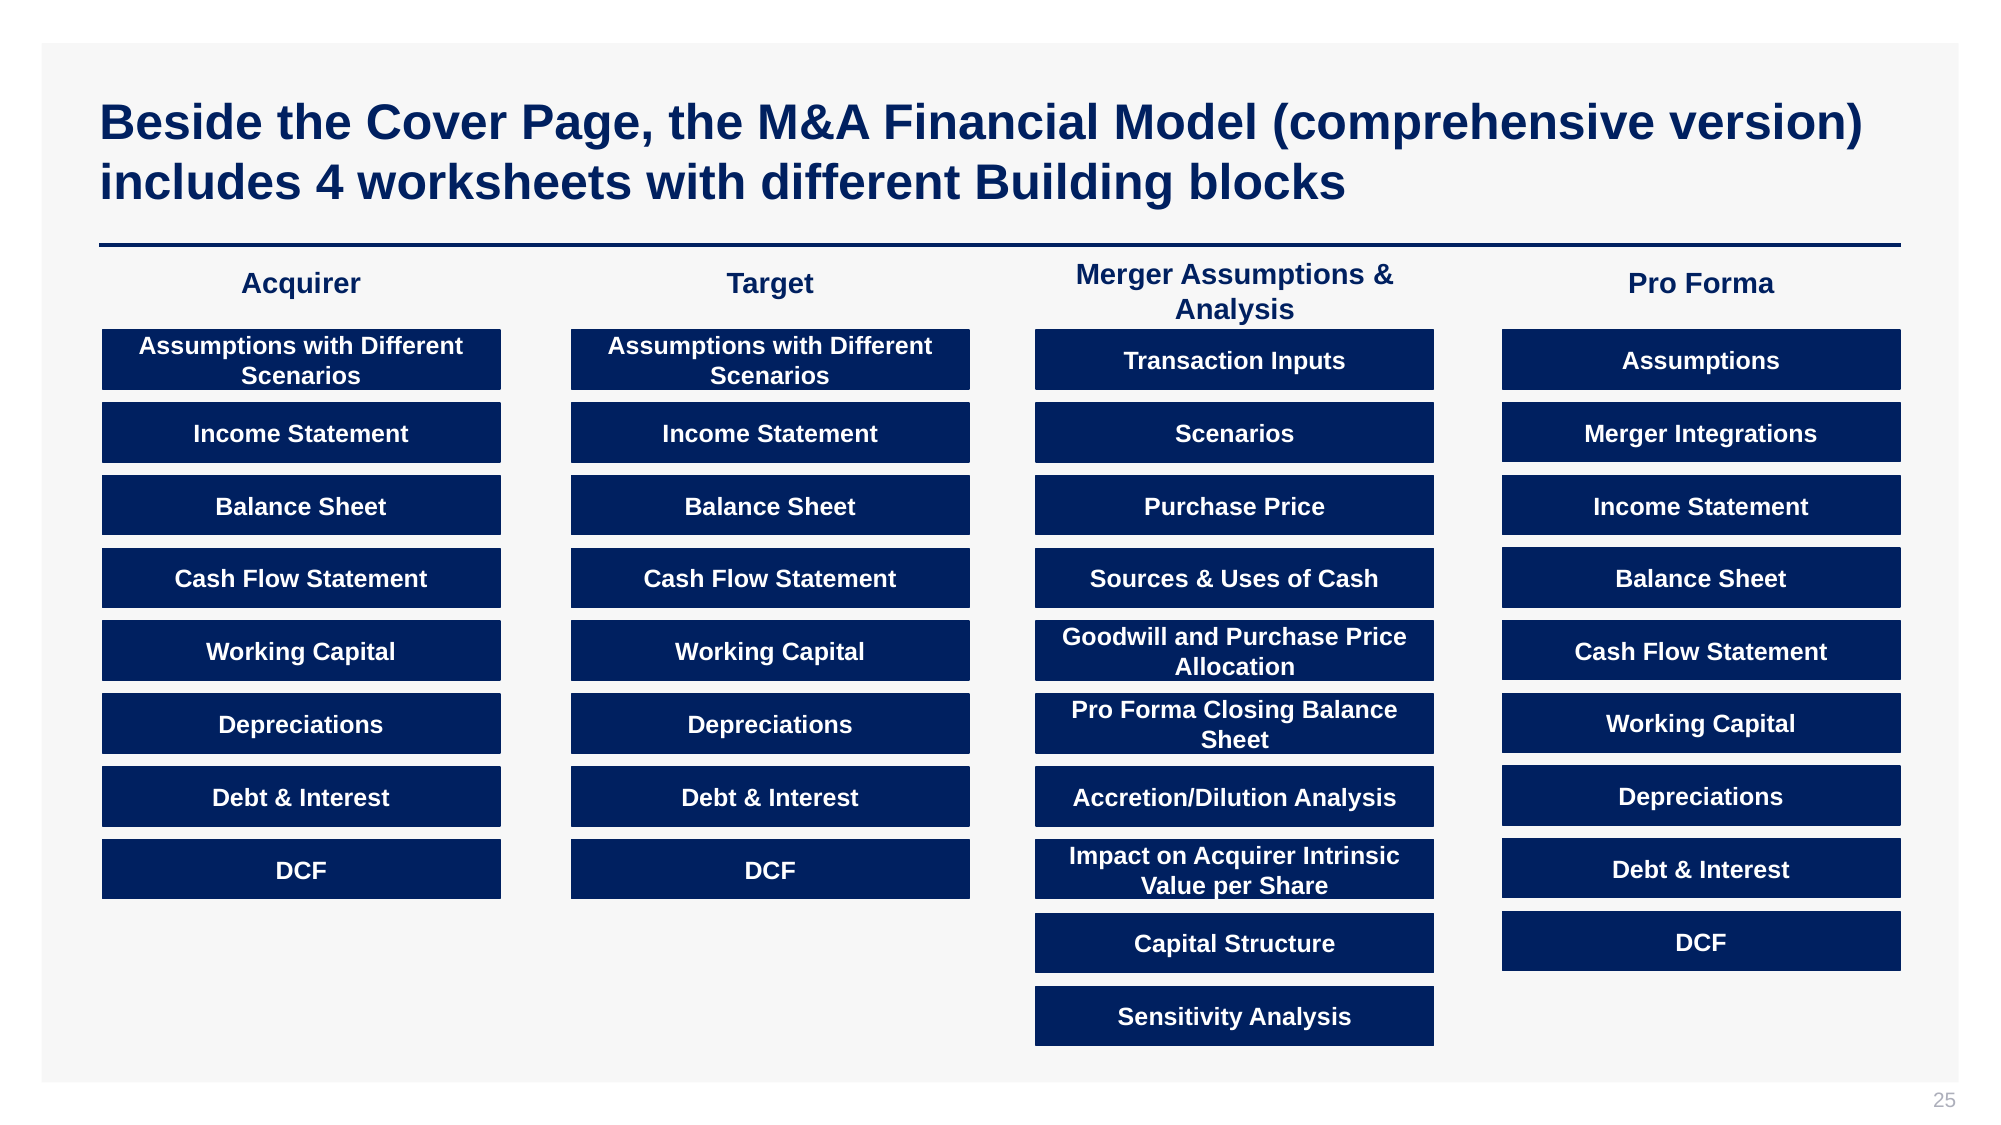

# Beside the Cover Page, the M&A Financial Model (comprehensive version) includes 4 worksheets with different Building blocks
Merger Assumptions & Analysis
Acquirer
Target
Pro Forma
Assumptions with Different Scenarios
Assumptions with Different Scenarios
Transaction Inputs
Assumptions
Merger Integrations
Income Statement
Income Statement
Scenarios
Income Statement
Balance Sheet
Balance Sheet
Purchase Price
Balance Sheet
Cash Flow Statement
Cash Flow Statement
Sources & Uses of Cash
Cash Flow Statement
Working Capital
Working Capital
Goodwill and Purchase Price Allocation
Working Capital
Depreciations
Depreciations
Pro Forma Closing Balance Sheet
Depreciations
Debt & Interest
Debt & Interest
Accretion/Dilution Analysis
Debt & Interest
DCF
DCF
Impact on Acquirer Intrinsic Value per Share
DCF
Capital Structure
Sensitivity Analysis
25